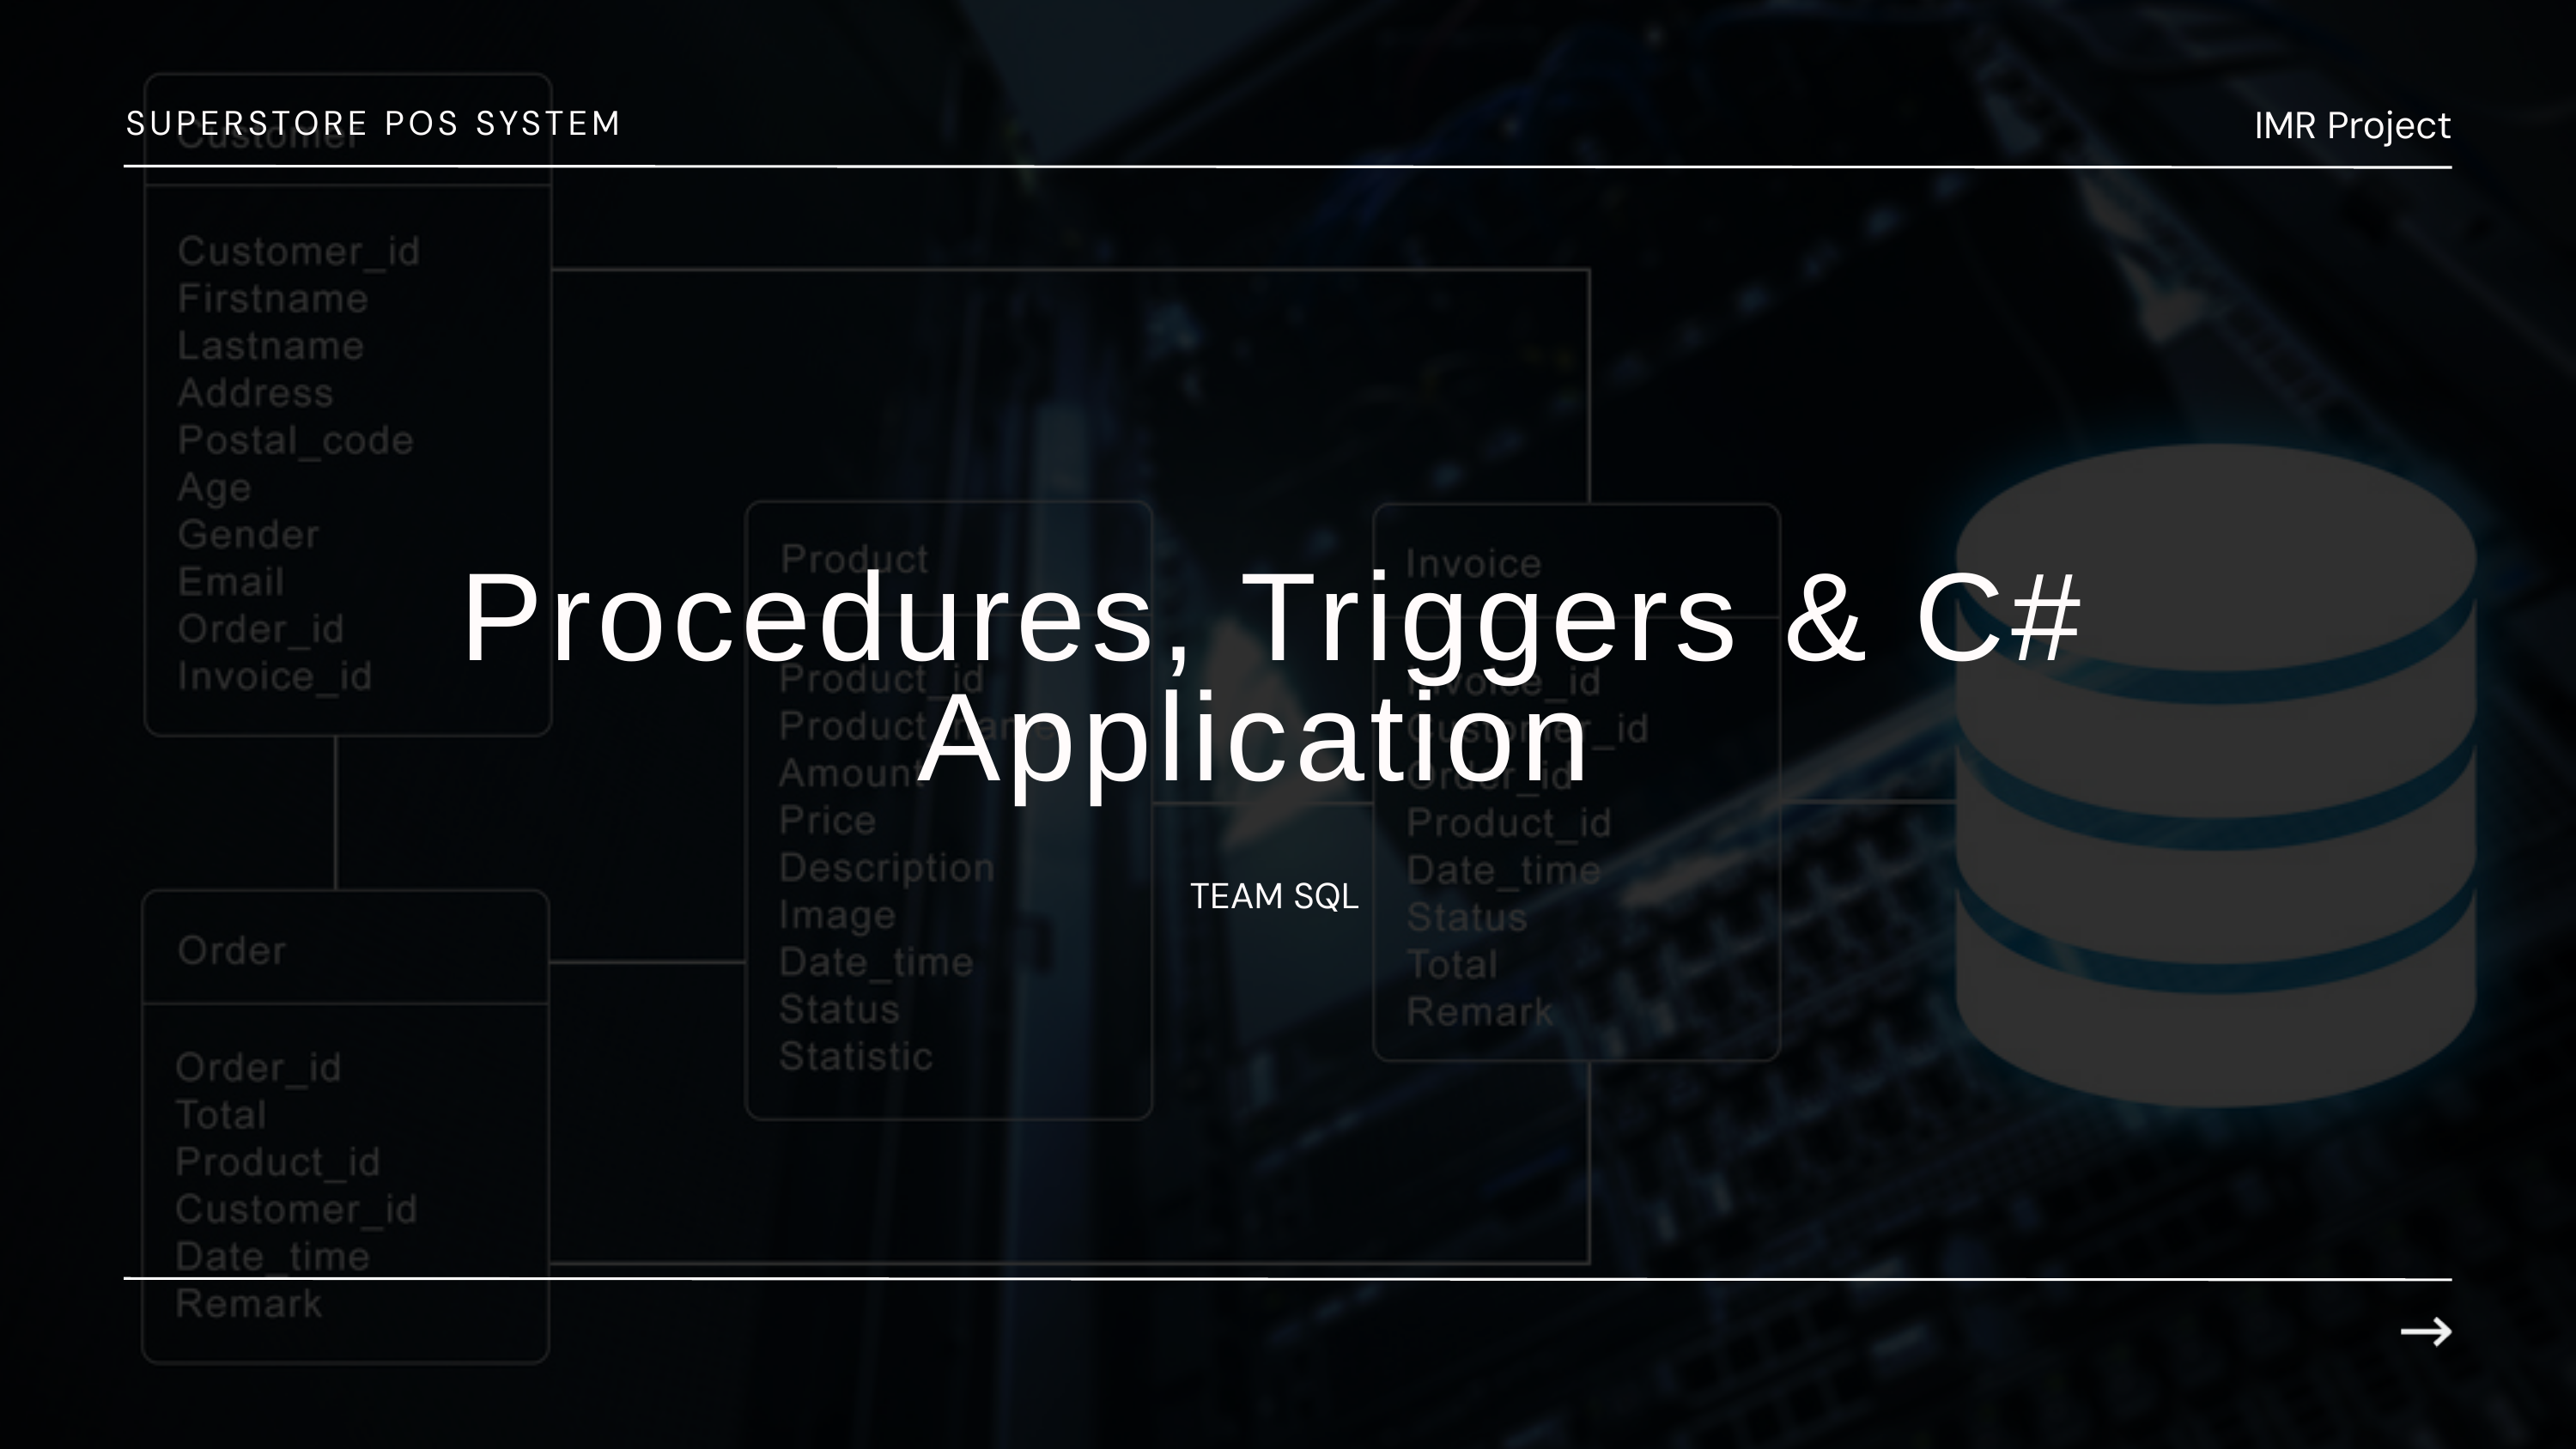

IMR Project
SUPERSTORE POS SYSTEM

Procedures, Triggers & C# Application
TEAM SQL